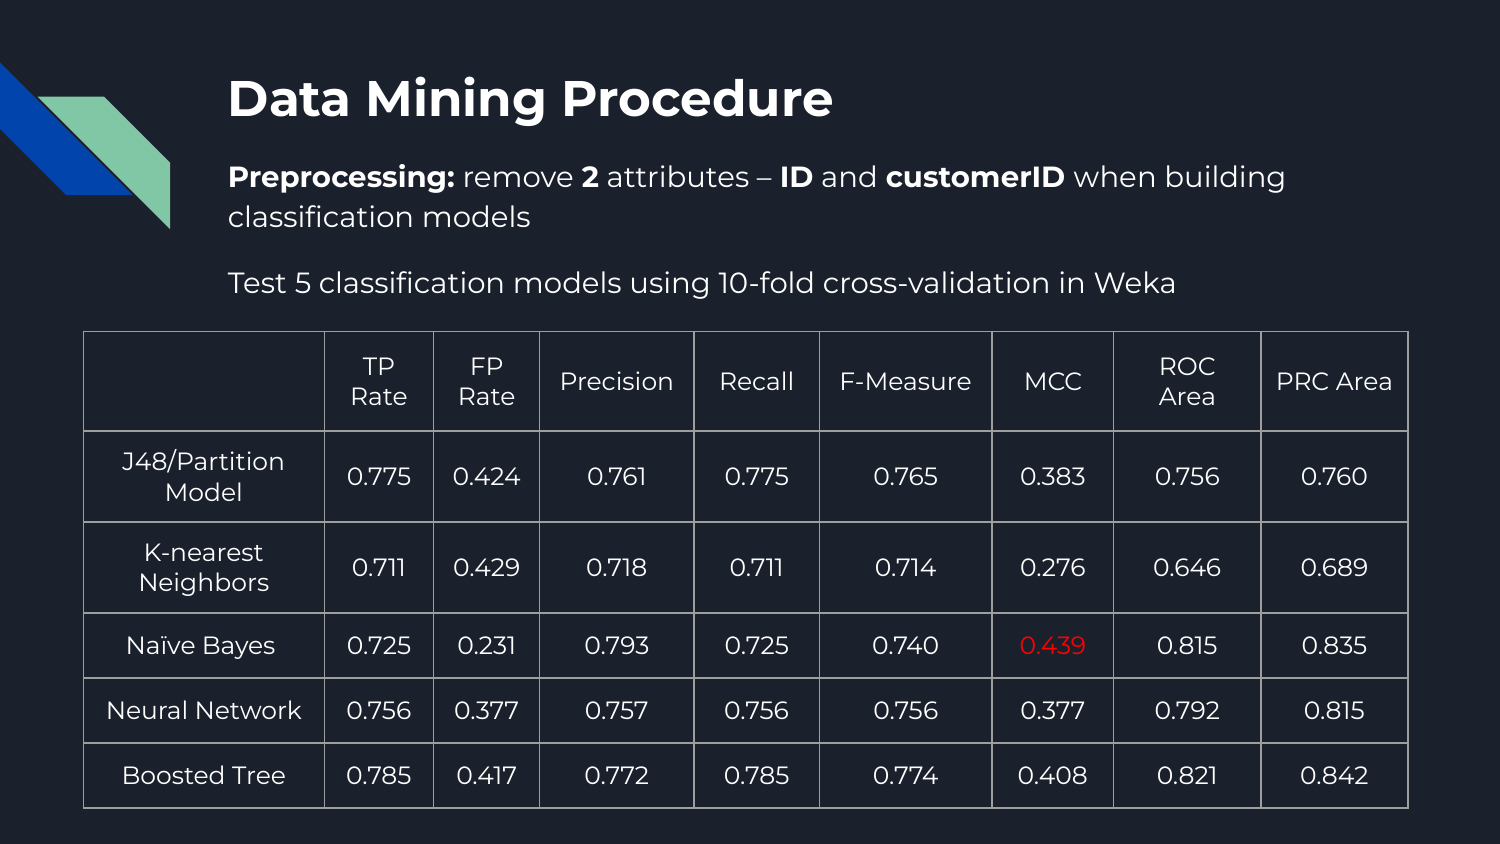

# Data Mining Procedure
Preprocessing: remove 2 attributes – ID and customerID when building classification models
Test 5 classification models using 10-fold cross-validation in Weka

|  | TP Rate | FP Rate | Precision | Recall | F-Measure | MCC | ROC Area | PRC Area |
| --- | --- | --- | --- | --- | --- | --- | --- | --- |
| J48/Partition Model | 0.775 | 0.424 | 0.761 | 0.775 | 0.765 | 0.383 | 0.756 | 0.760 |
| K-nearest Neighbors | 0.711 | 0.429 | 0.718 | 0.711 | 0.714 | 0.276 | 0.646 | 0.689 |
| Naïve Bayes | 0.725 | 0.231 | 0.793 | 0.725 | 0.740 | 0.439 | 0.815 | 0.835 |
| Neural Network | 0.756 | 0.377 | 0.757 | 0.756 | 0.756 | 0.377 | 0.792 | 0.815 |
| Boosted Tree | 0.785 | 0.417 | 0.772 | 0.785 | 0.774 | 0.408 | 0.821 | 0.842 |